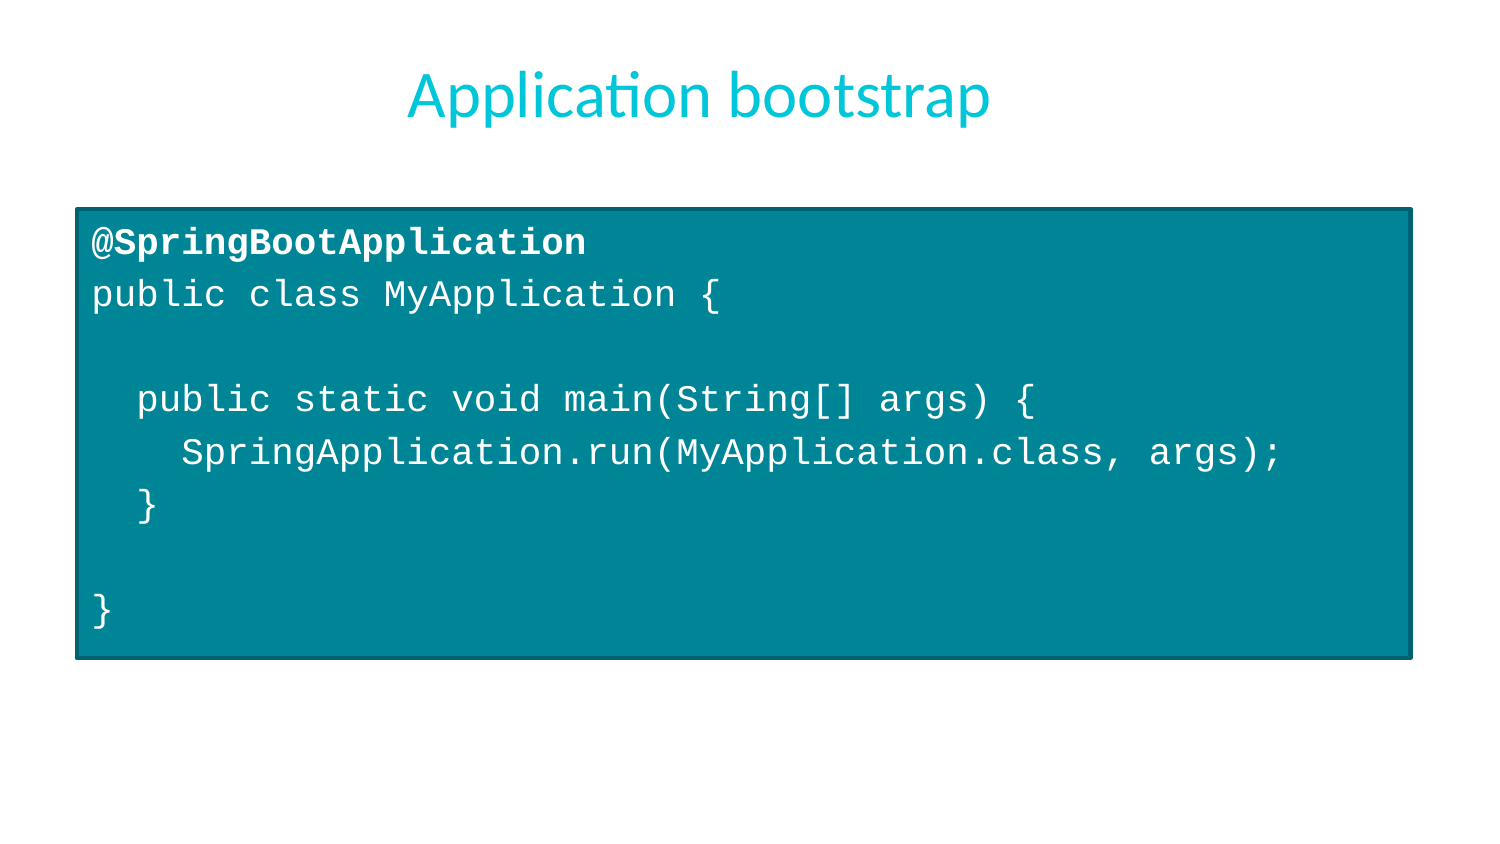

# Application bootstrap
@SpringBootApplication
public class MyApplication {

  public static void main(String[] args) {
    SpringApplication.run(MyApplication.class, args);
  }

}